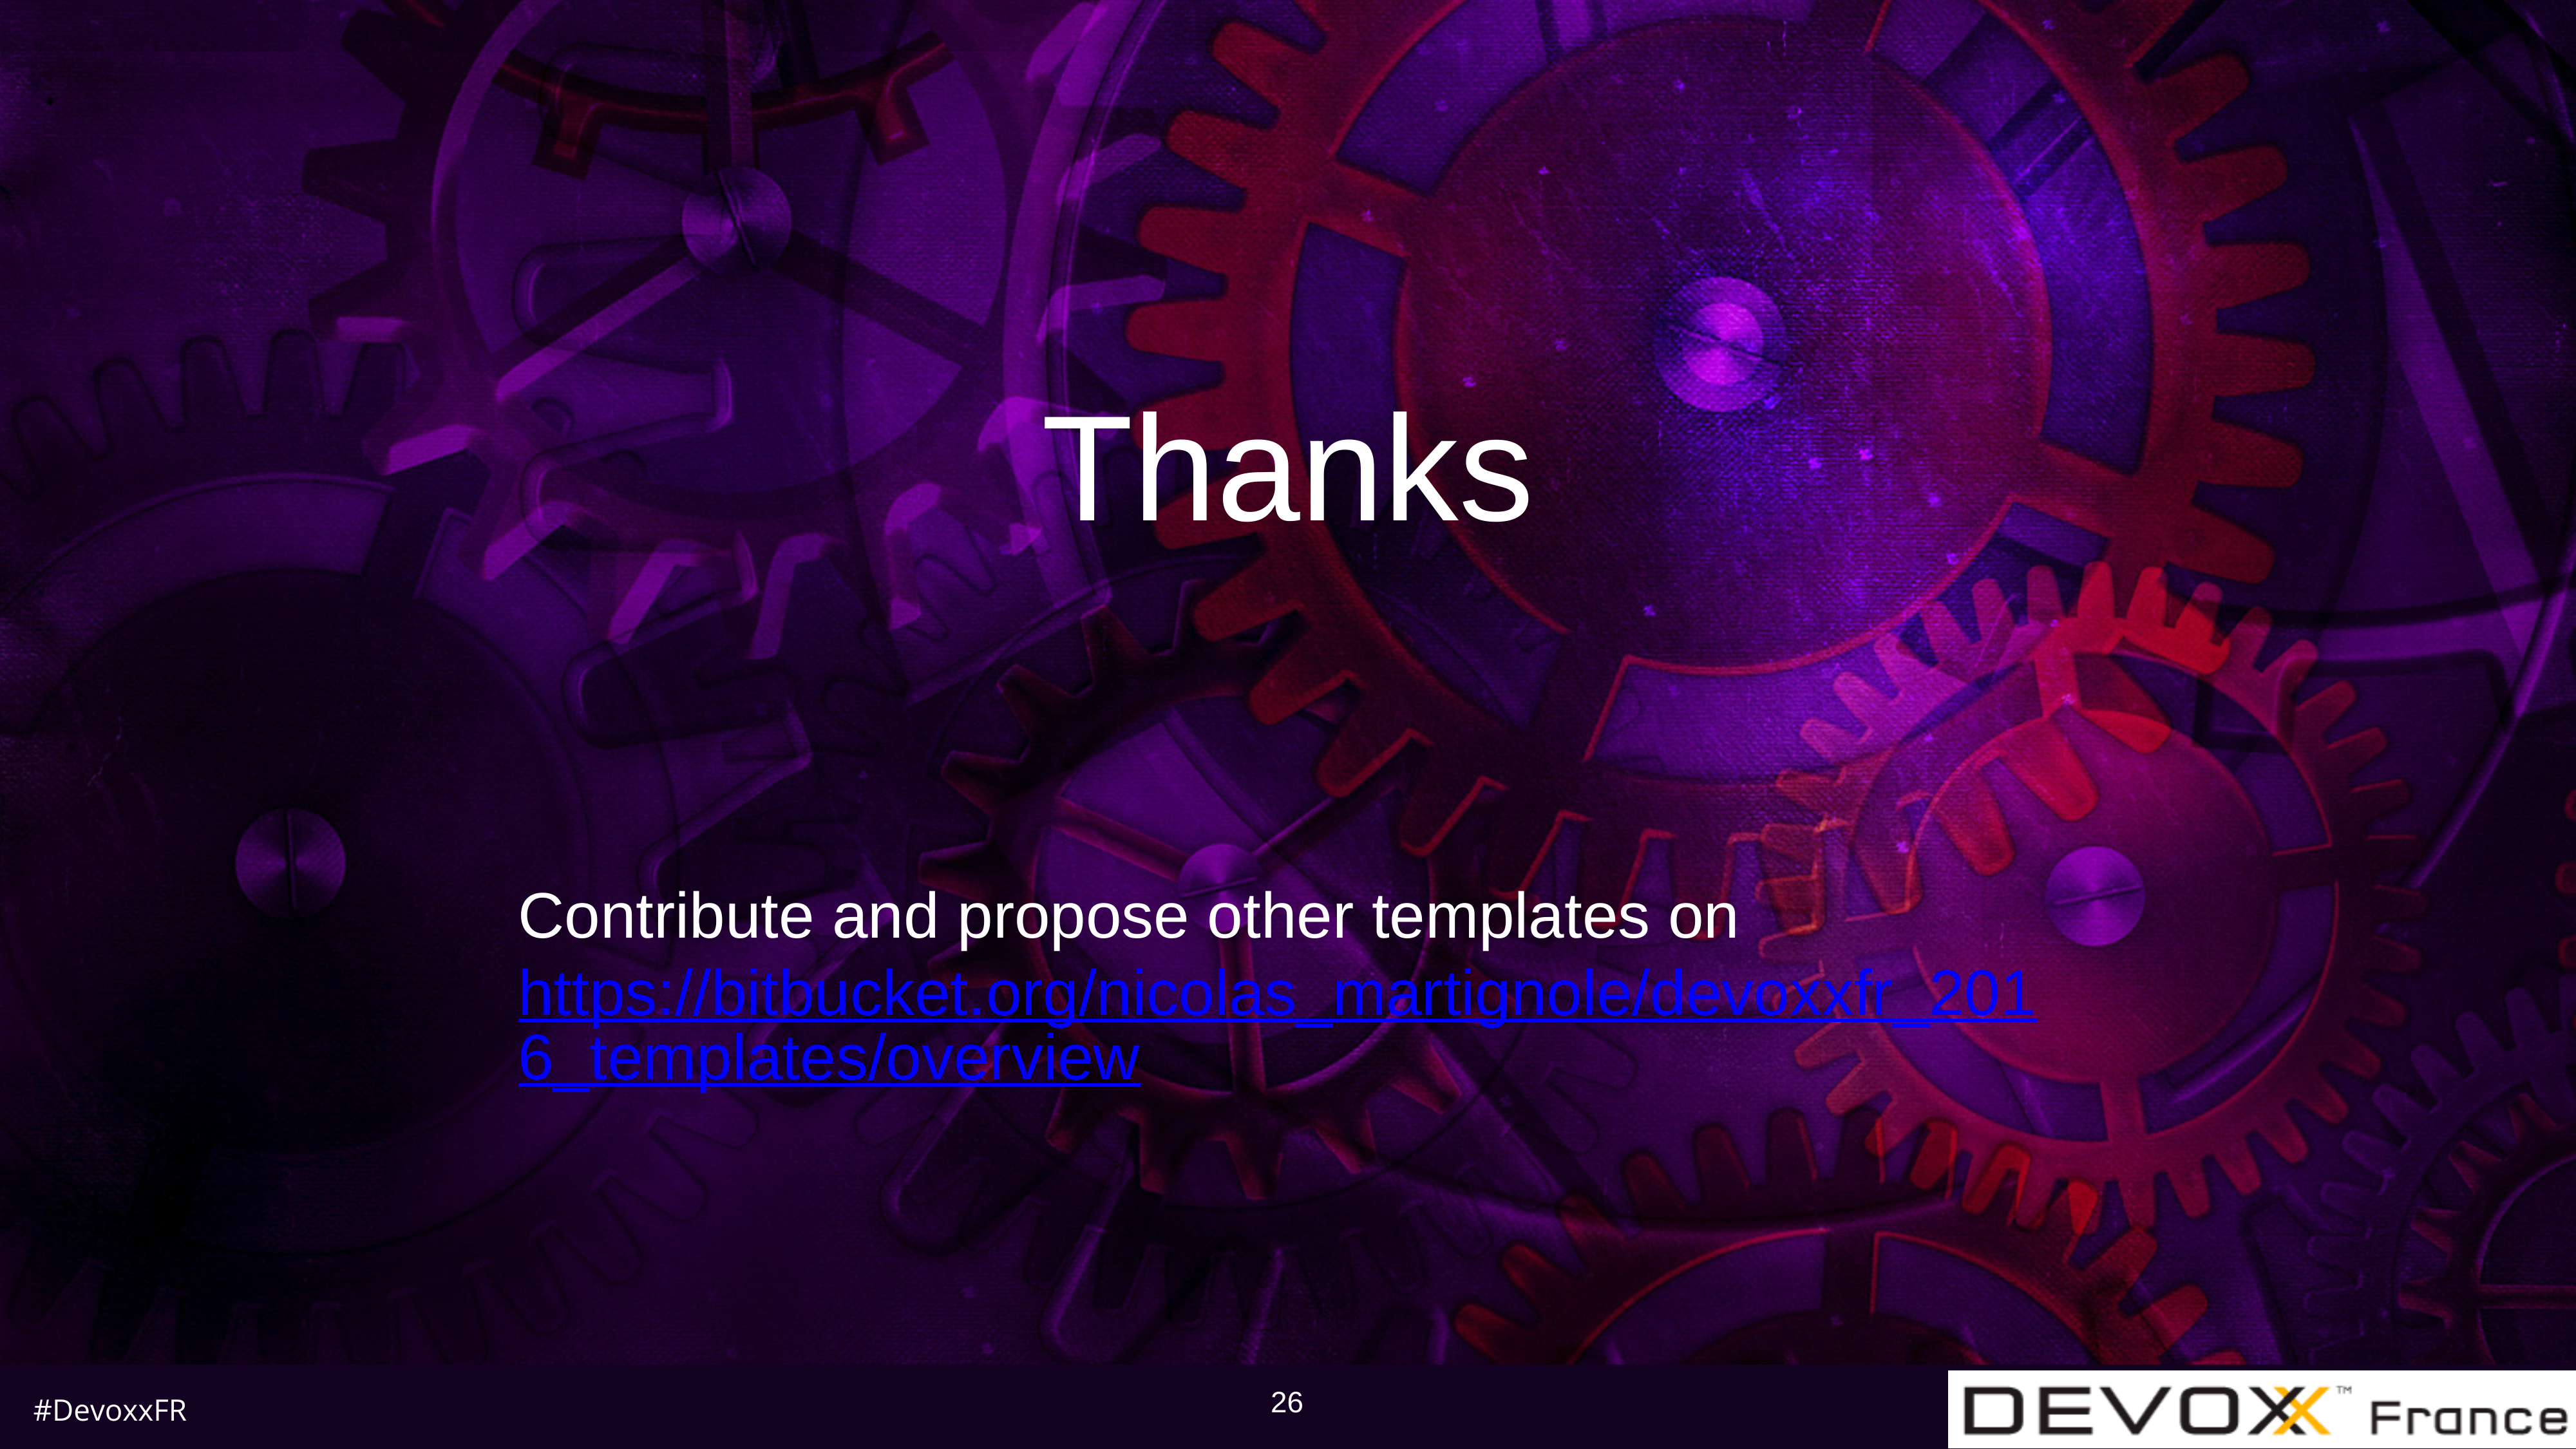

# Thanks
Contribute and propose other templates on
https://bitbucket.org/nicolas_martignole/devoxxfr_2016_templates/overview
26